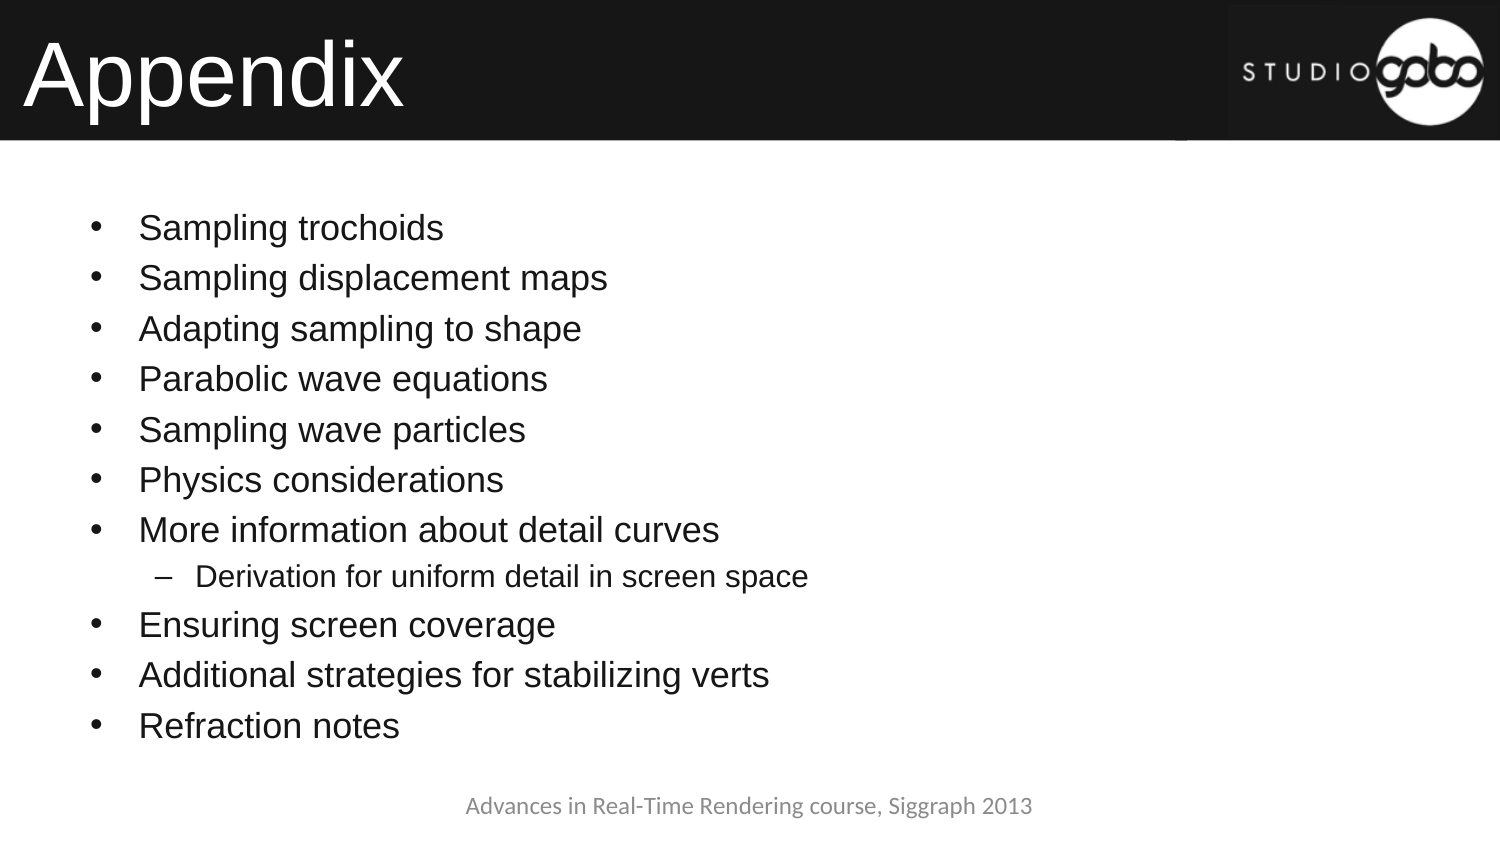

# Appendix
Sampling trochoids
Sampling displacement maps
Adapting sampling to shape
Parabolic wave equations
Sampling wave particles
Physics considerations
More information about detail curves
Derivation for uniform detail in screen space
Ensuring screen coverage
Additional strategies for stabilizing verts
Refraction notes

Advances in Real-Time Rendering course, Siggraph 2013